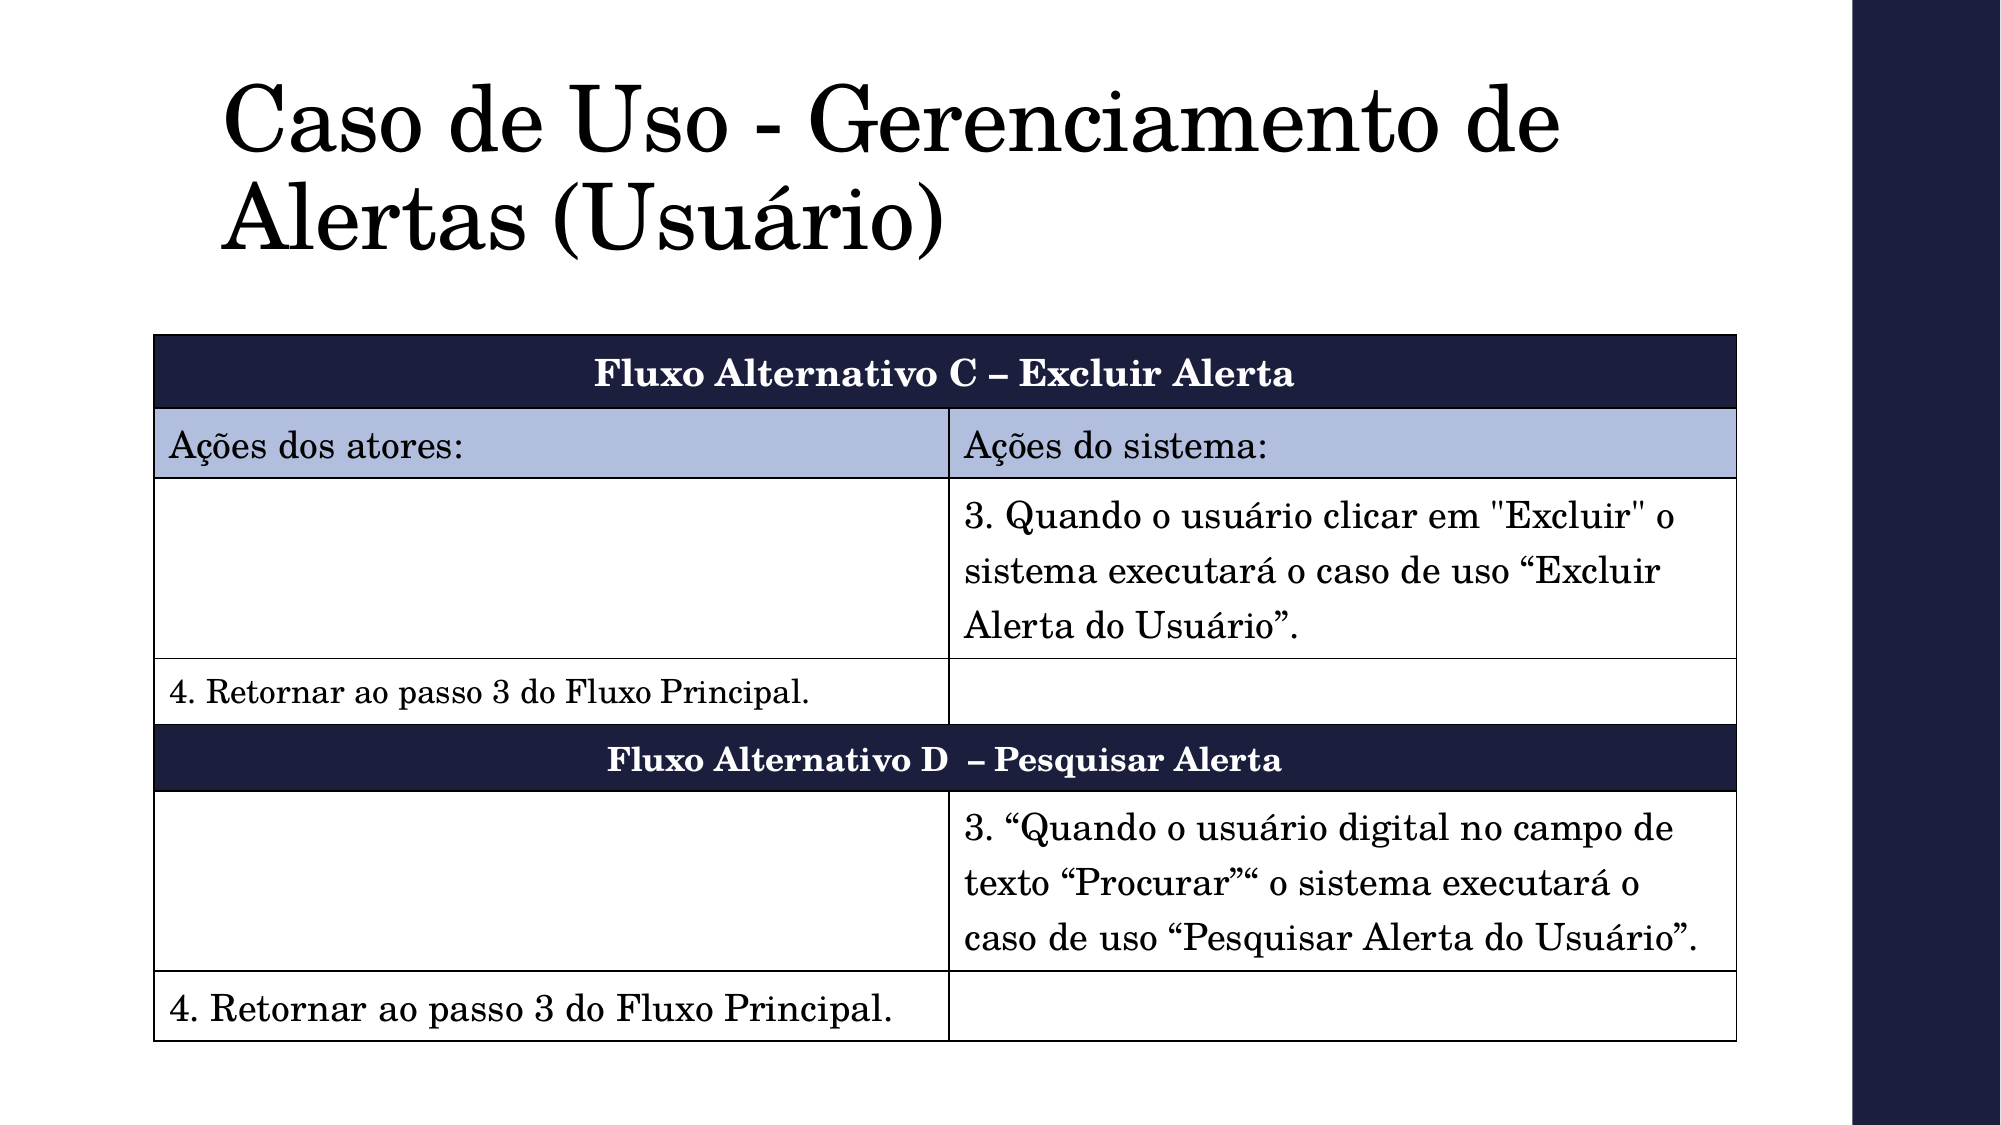

# Caso de Uso - Gerenciamento de Alertas (Usuário)
| Fluxo Alternativo C – Excluir Alerta |  |
| --- | --- |
| Ações dos atores: | Ações do sistema: |
|  | 3. Quando o usuário clicar em "Excluir" o sistema executará o caso de uso “Excluir Alerta do Usuário”. |
| 4. Retornar ao passo 3 do Fluxo Principal. |  |
| Fluxo Alternativo D – Pesquisar Alerta |  |
|  | 3. “Quando o usuário digital no campo de texto “Procurar”“ o sistema executará o caso de uso “Pesquisar Alerta do Usuário”. |
| 4. Retornar ao passo 3 do Fluxo Principal. |  |